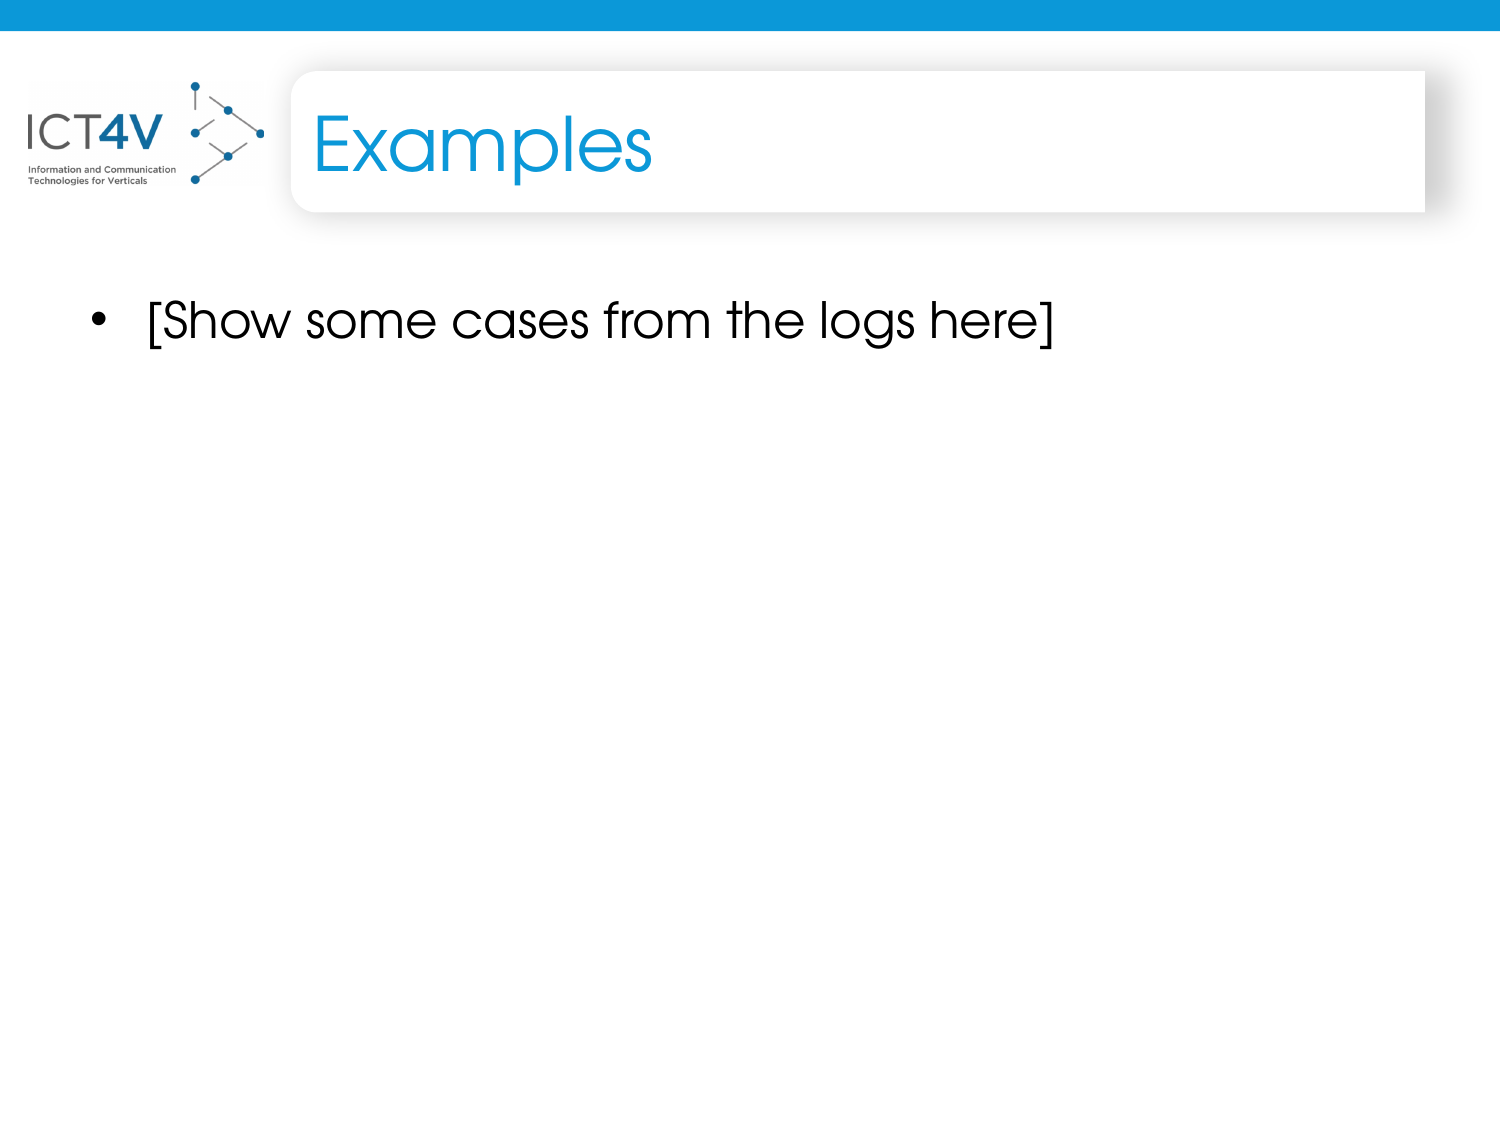

# Examples
[Show some cases from the logs here]